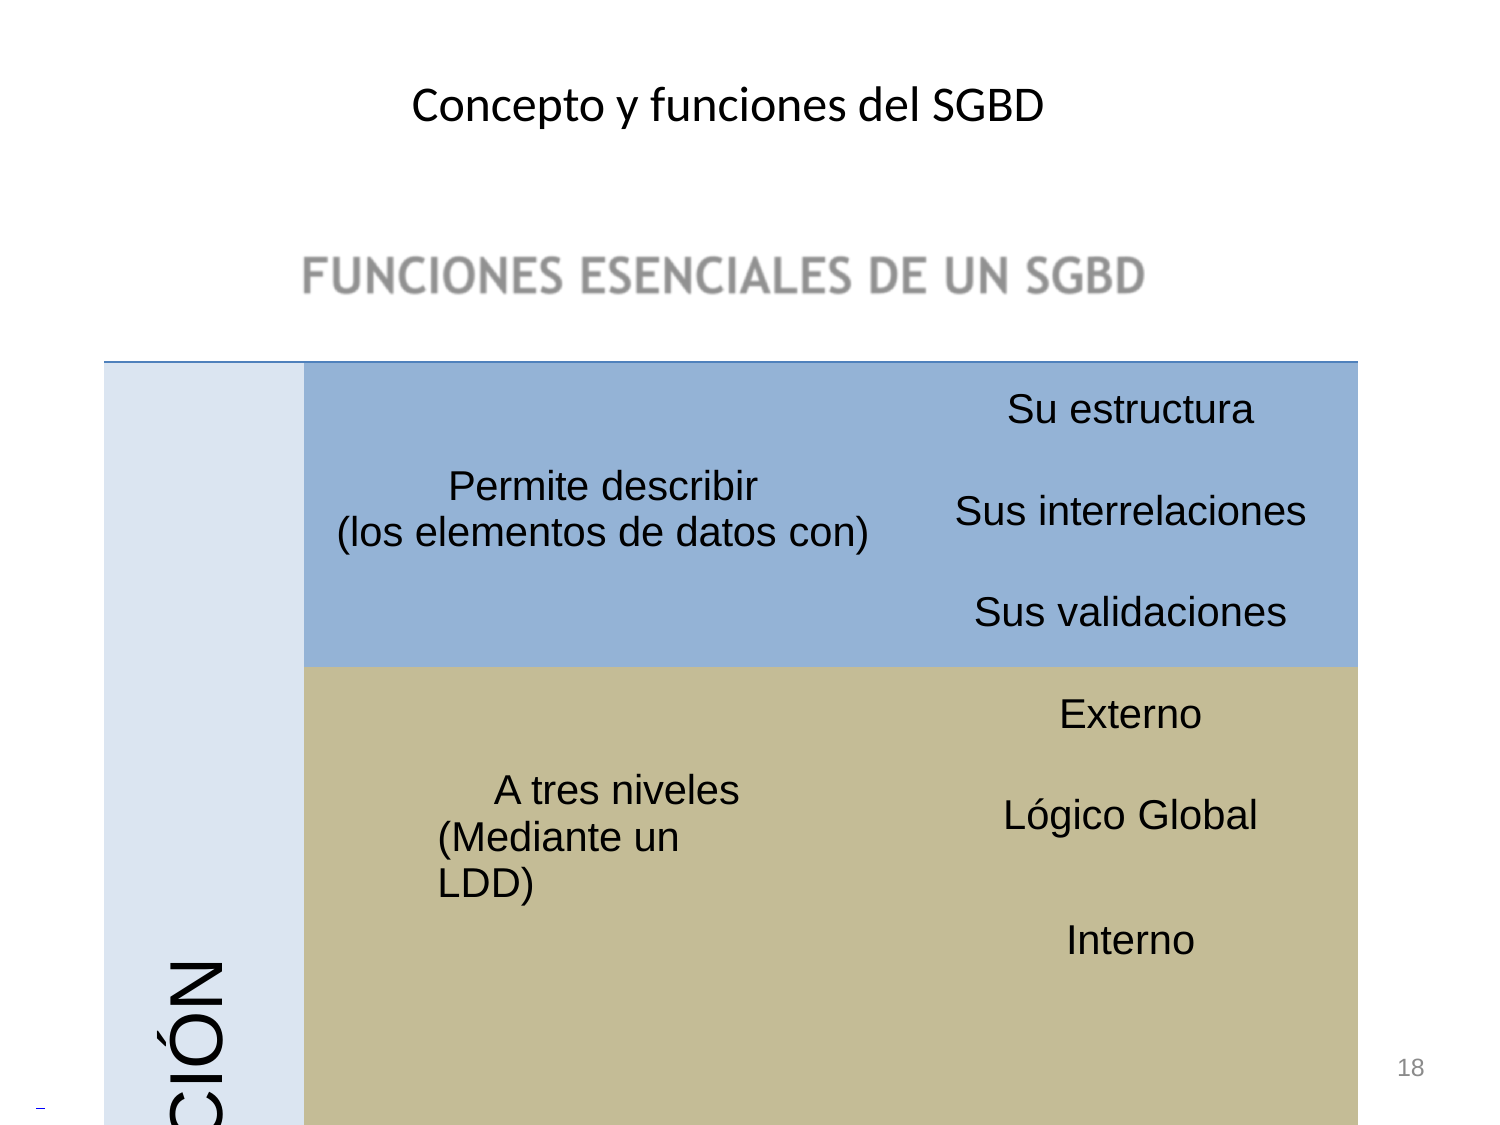

# Concepto y funciones del SGBD

| DESCRIPCIÓN |  | Su estructura |
| --- | --- | --- |
|  | Permite describir (los elementos de datos con) | Sus interrelaciones |
|  |  | Sus validaciones |
|  |  | Externo |
|  | A tres niveles (Mediante un LDD) | Lógico Global |
|  |  | Interno |
18